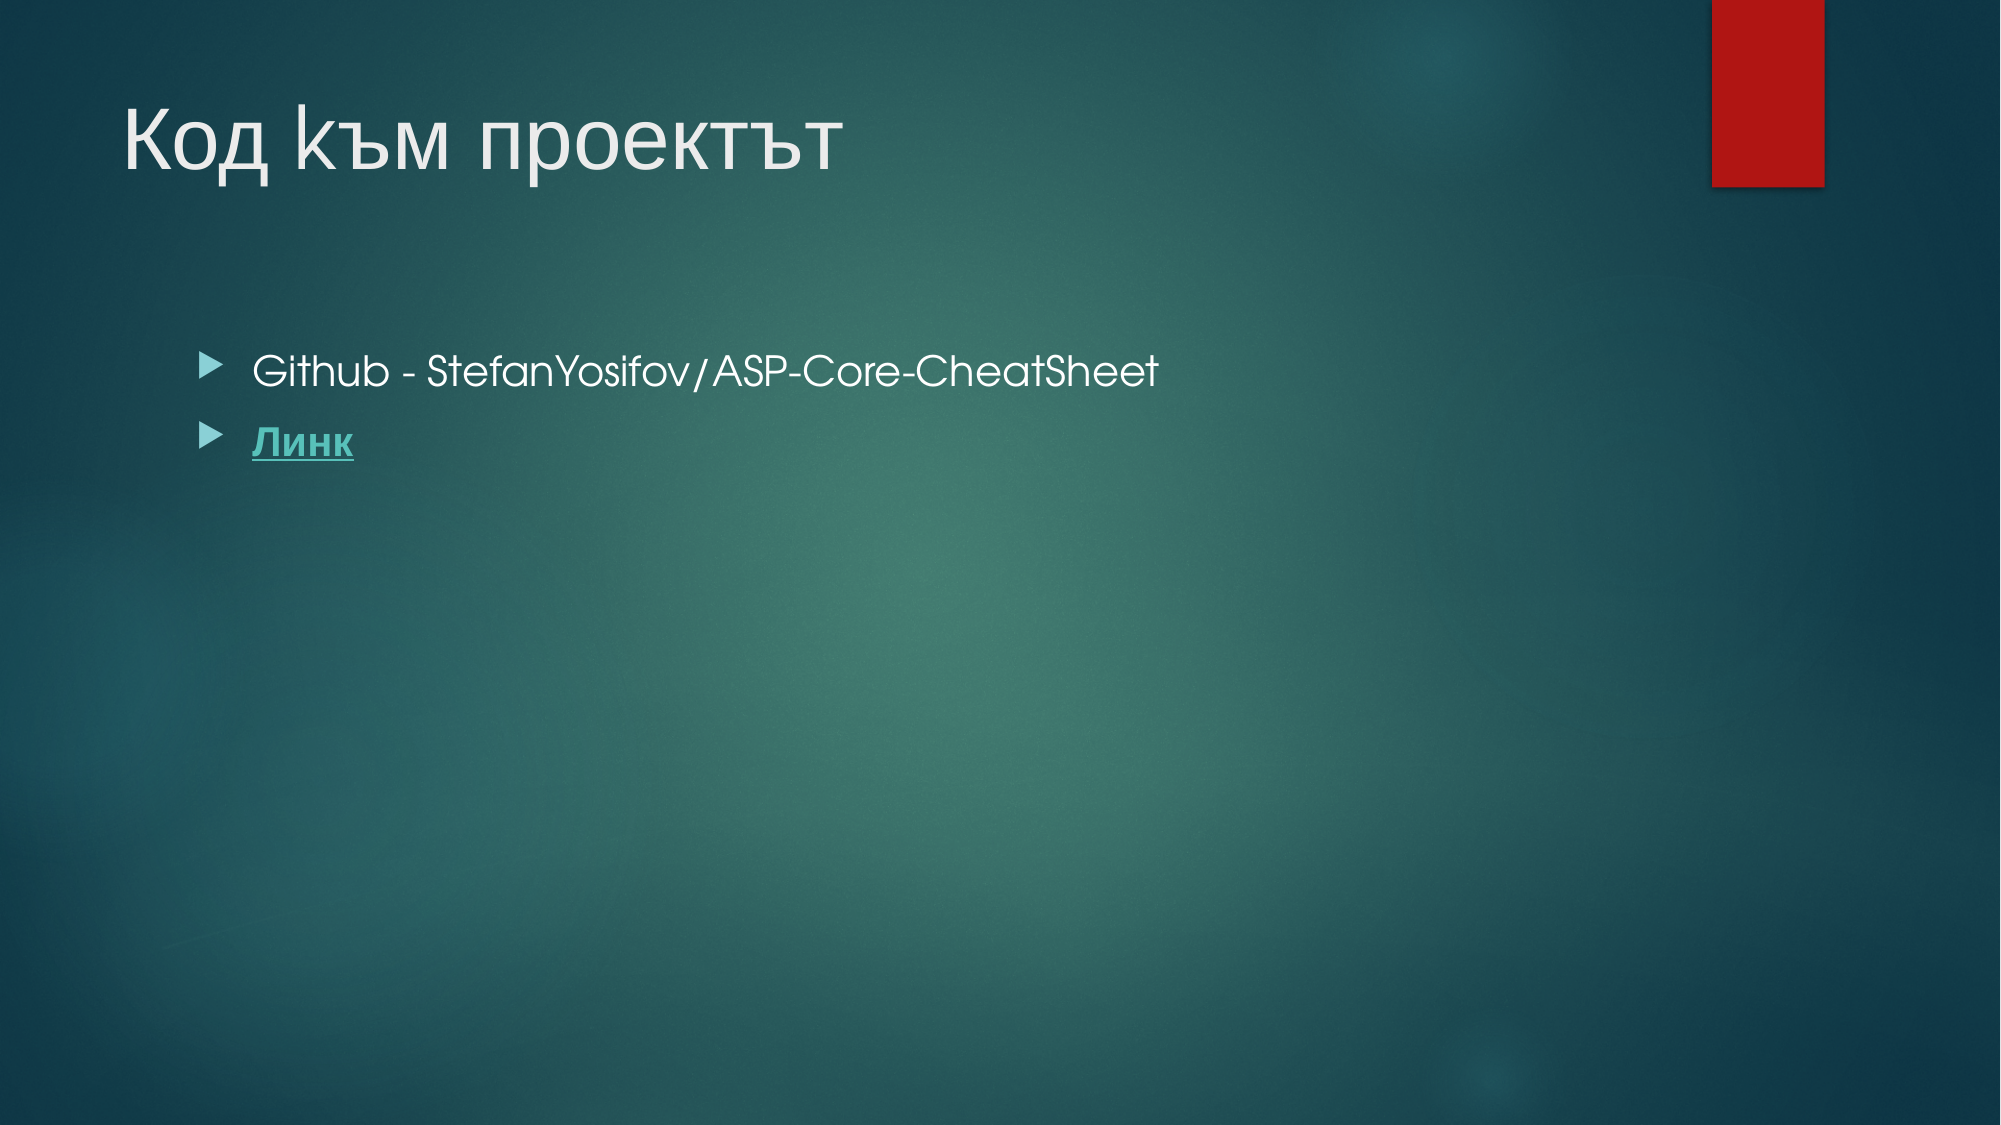

# Код kъм проектът
Github - StefanYosifov/ASP-Core-CheatSheet
Линк